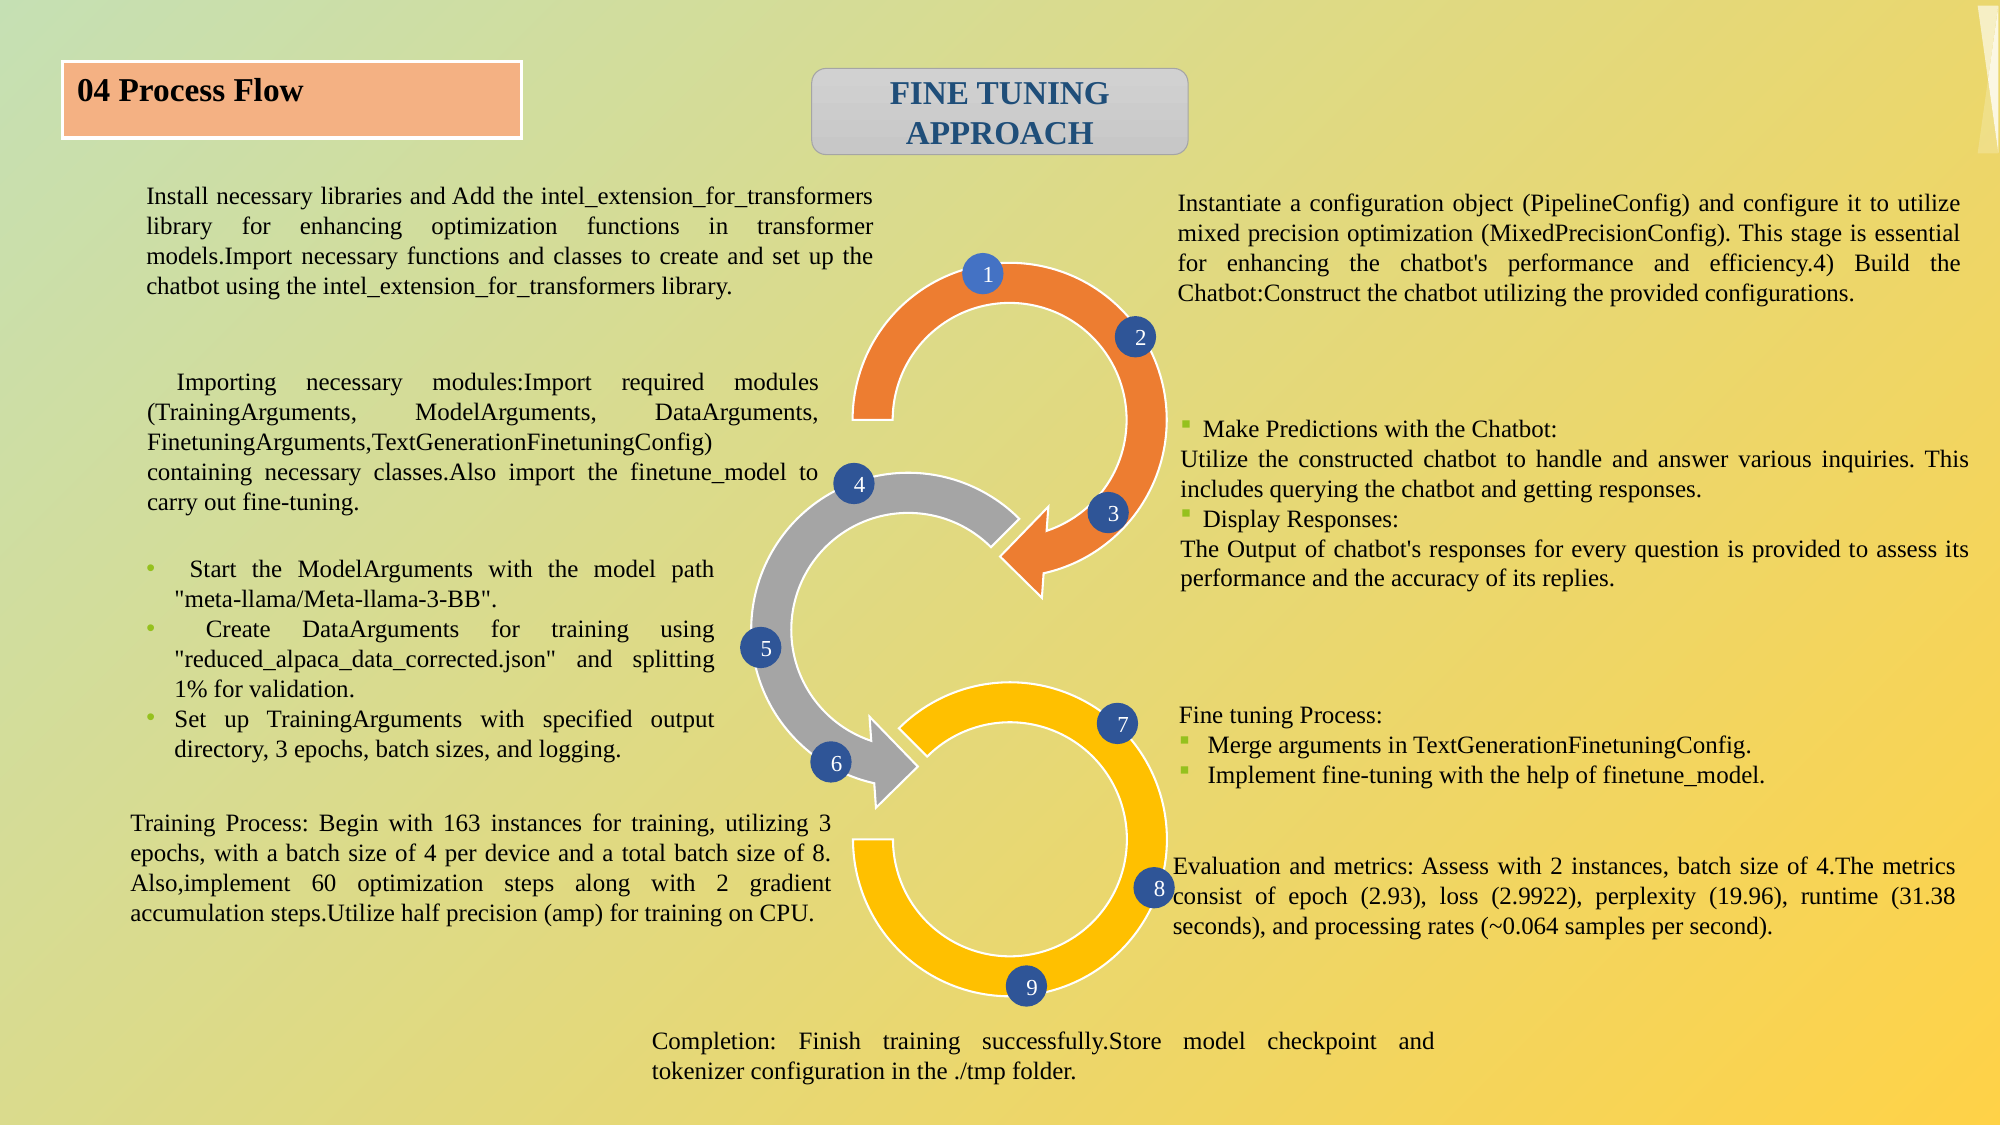

04 Process Flow
FINE TUNING APPROACH
Install necessary libraries and Add the intel_extension_for_transformers library for enhancing optimization functions in transformer models.Import necessary functions and classes to create and set up the chatbot using the intel_extension_for_transformers library.
Instantiate a configuration object (PipelineConfig) and configure it to utilize mixed precision optimization (MixedPrecisionConfig). This stage is essential for enhancing the chatbot's performance and efficiency.4) Build the Chatbot:Construct the chatbot utilizing the provided configurations.

1
2
 Importing necessary modules:Import required modules (TrainingArguments, ModelArguments, DataArguments, FinetuningArguments,TextGenerationFinetuningConfig) containing necessary classes.Also import the finetune_model to carry out fine-tuning.
Make Predictions with the Chatbot:
Utilize the constructed chatbot to handle and answer various inquiries. This includes querying the chatbot and getting responses.
Display Responses:
The Output of chatbot's responses for every question is provided to assess its performance and the accuracy of its replies.
4
3
 Start the ModelArguments with the model path "meta-llama/Meta-llama-3-BB".
 Create DataArguments for training using "reduced_alpaca_data_corrected.json" and splitting 1% for validation.
Set up TrainingArguments with specified output directory, 3 epochs, batch sizes, and logging.
5
Fine tuning Process:
 Merge arguments in TextGenerationFinetuningConfig.
 Implement fine-tuning with the help of finetune_model.
7
6
Training Process: Begin with 163 instances for training, utilizing 3 epochs, with a batch size of 4 per device and a total batch size of 8. Also,implement 60 optimization steps along with 2 gradient accumulation steps.Utilize half precision (amp) for training on CPU.
Evaluation and metrics: Assess with 2 instances, batch size of 4.The metrics consist of epoch (2.93), loss (2.9922), perplexity (19.96), runtime (31.38 seconds), and processing rates (~0.064 samples per second).
8
9
Completion: Finish training successfully.Store model checkpoint and tokenizer configuration in the ./tmp folder.